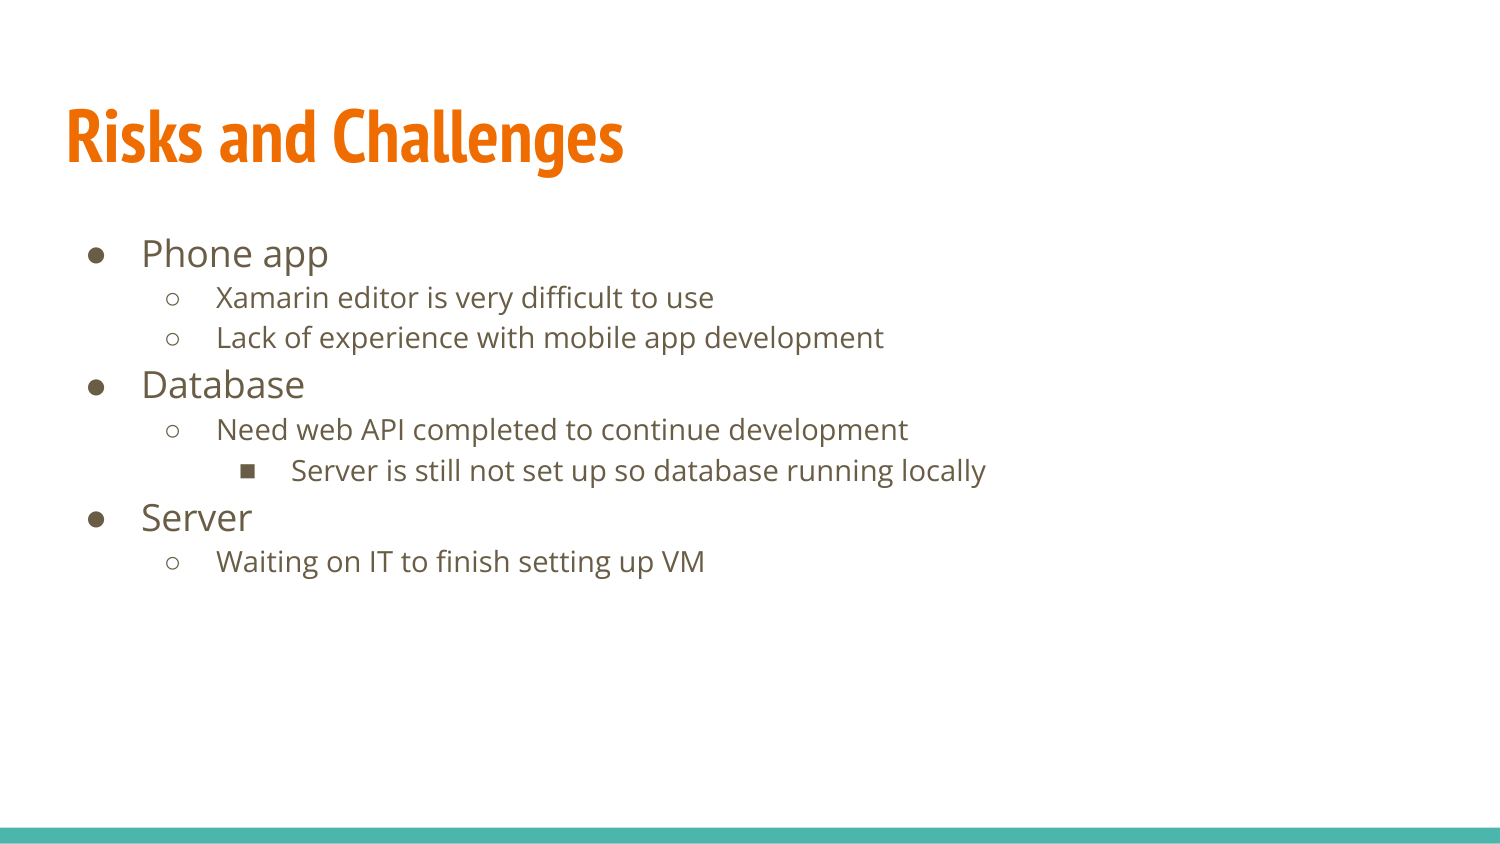

# Risks and Challenges
Phone app
Xamarin editor is very difficult to use
Lack of experience with mobile app development
Database
Need web API completed to continue development
Server is still not set up so database running locally
Server
Waiting on IT to finish setting up VM